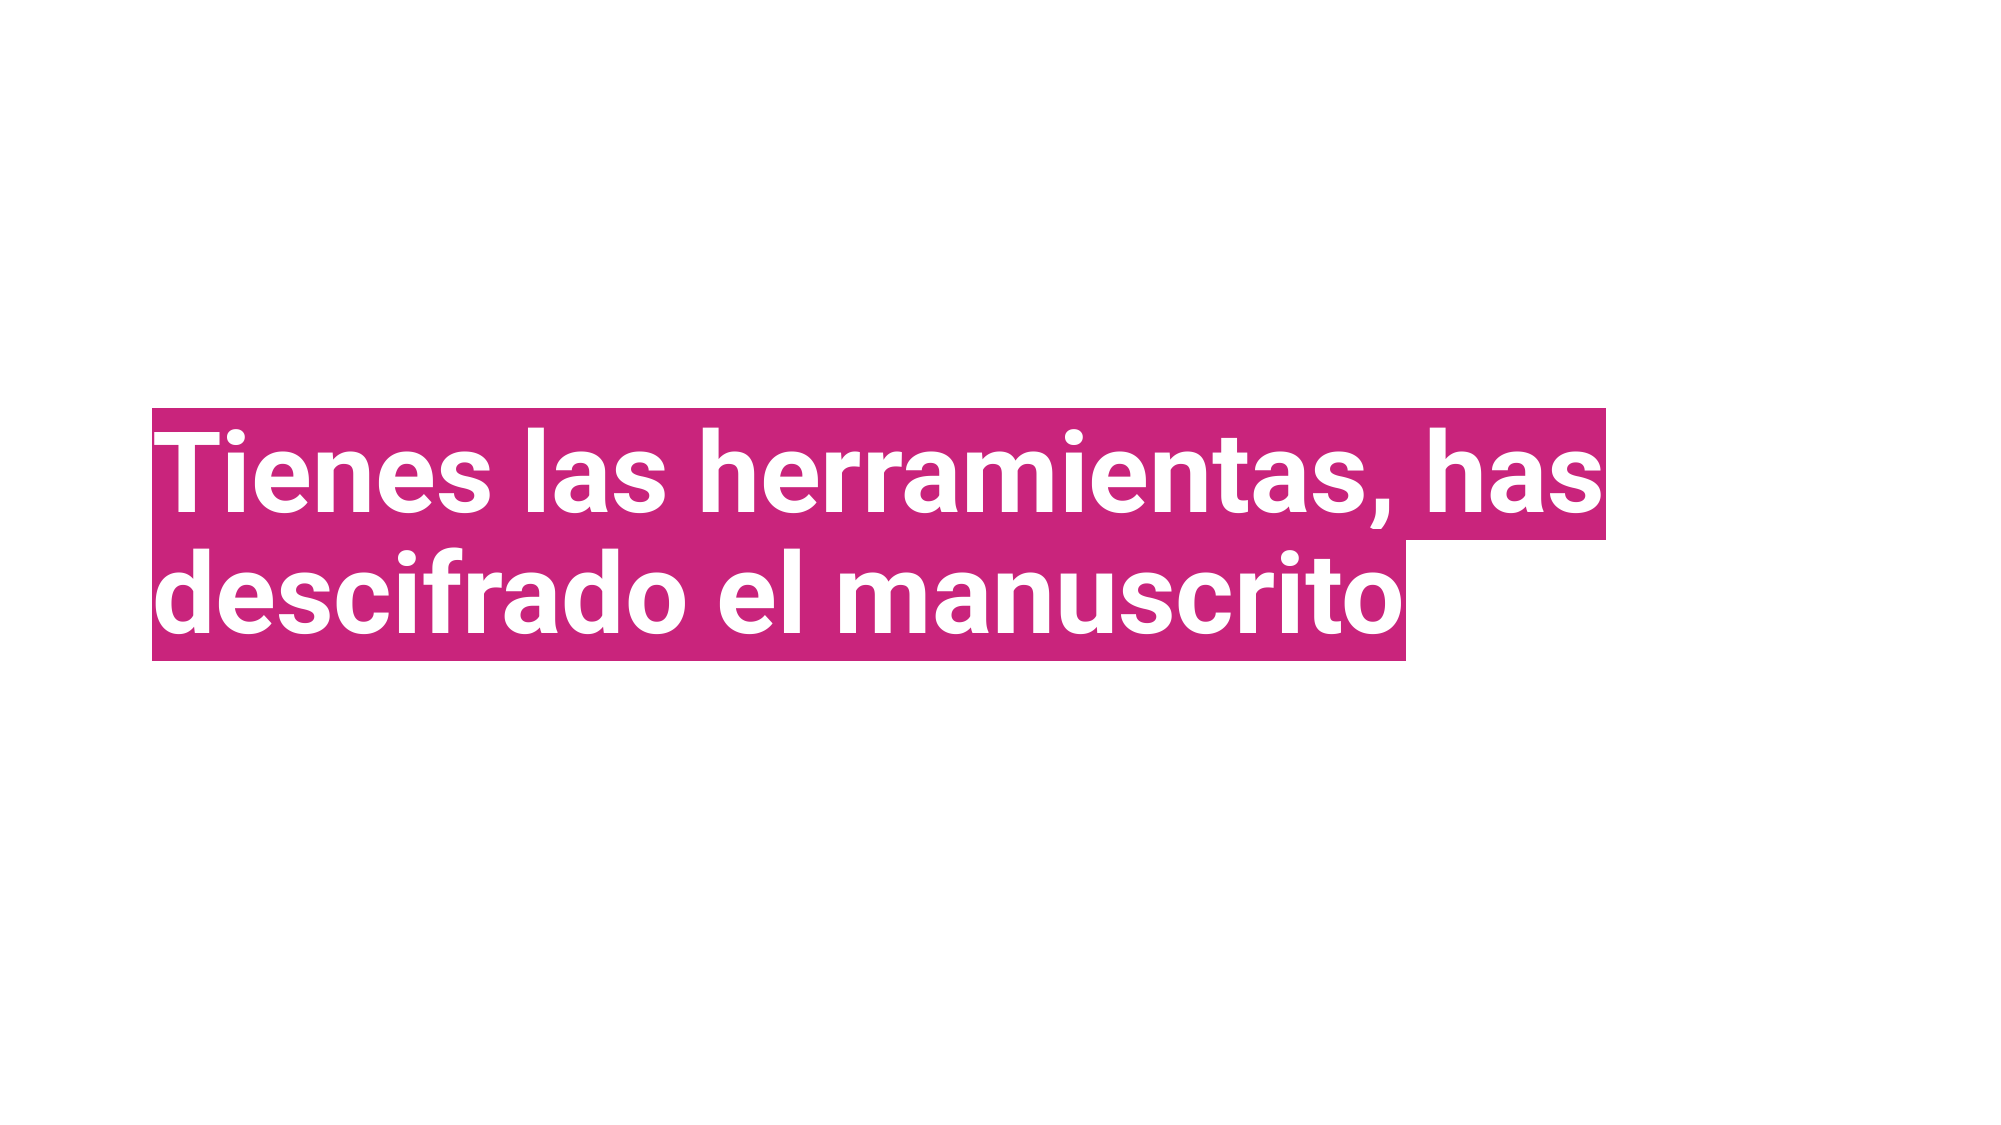

Tienes las herramientas, has descifrado el manuscrito